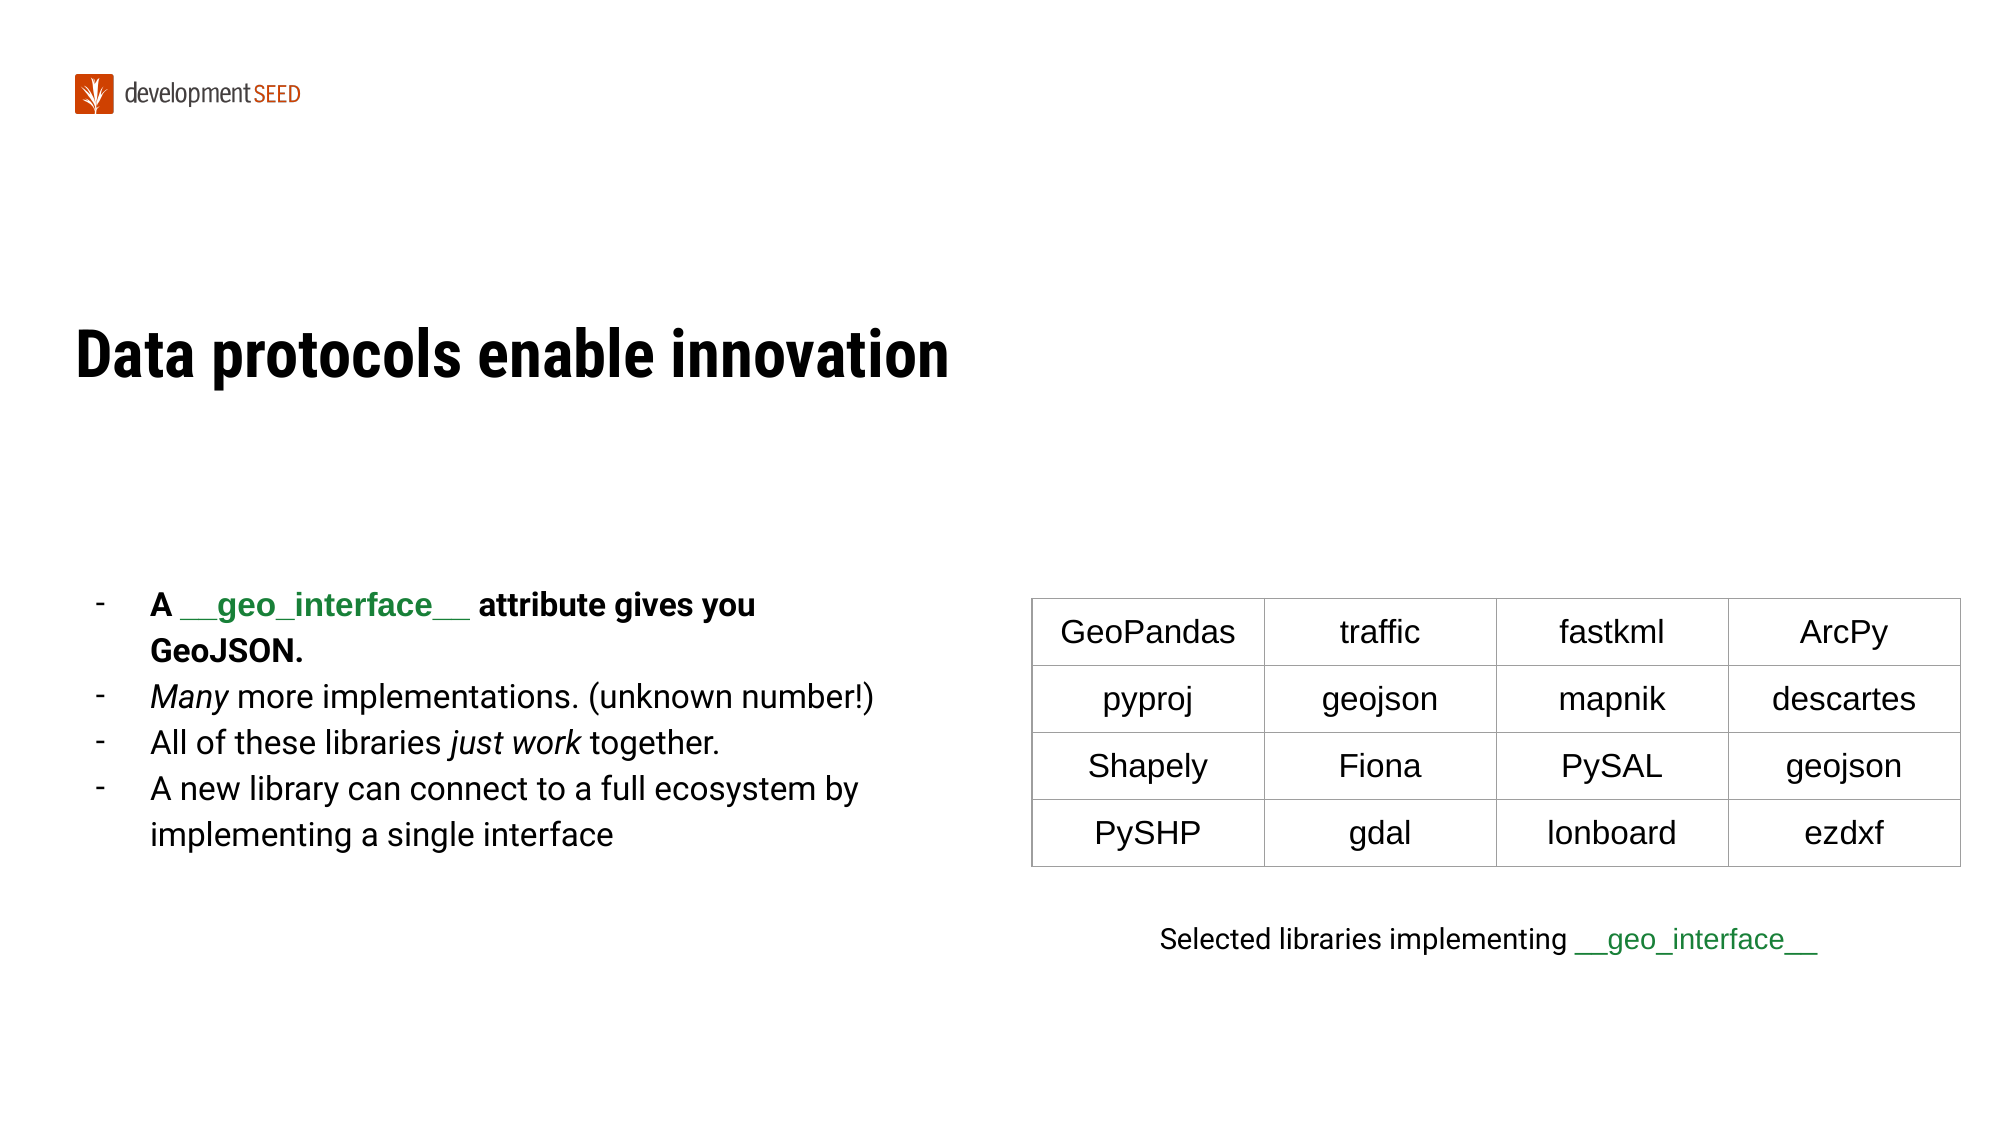

#
Data protocols enable innovation
A __geo_interface__ attribute gives you GeoJSON.
Many more implementations. (unknown number!)
All of these libraries just work together.
A new library can connect to a full ecosystem by implementing a single interface
| GeoPandas | traffic | fastkml | ArcPy |
| --- | --- | --- | --- |
| pyproj | geojson | mapnik | descartes |
| Shapely | Fiona | PySAL | geojson |
| PySHP | gdal | lonboard | ezdxf |
Selected libraries implementing __geo_interface__